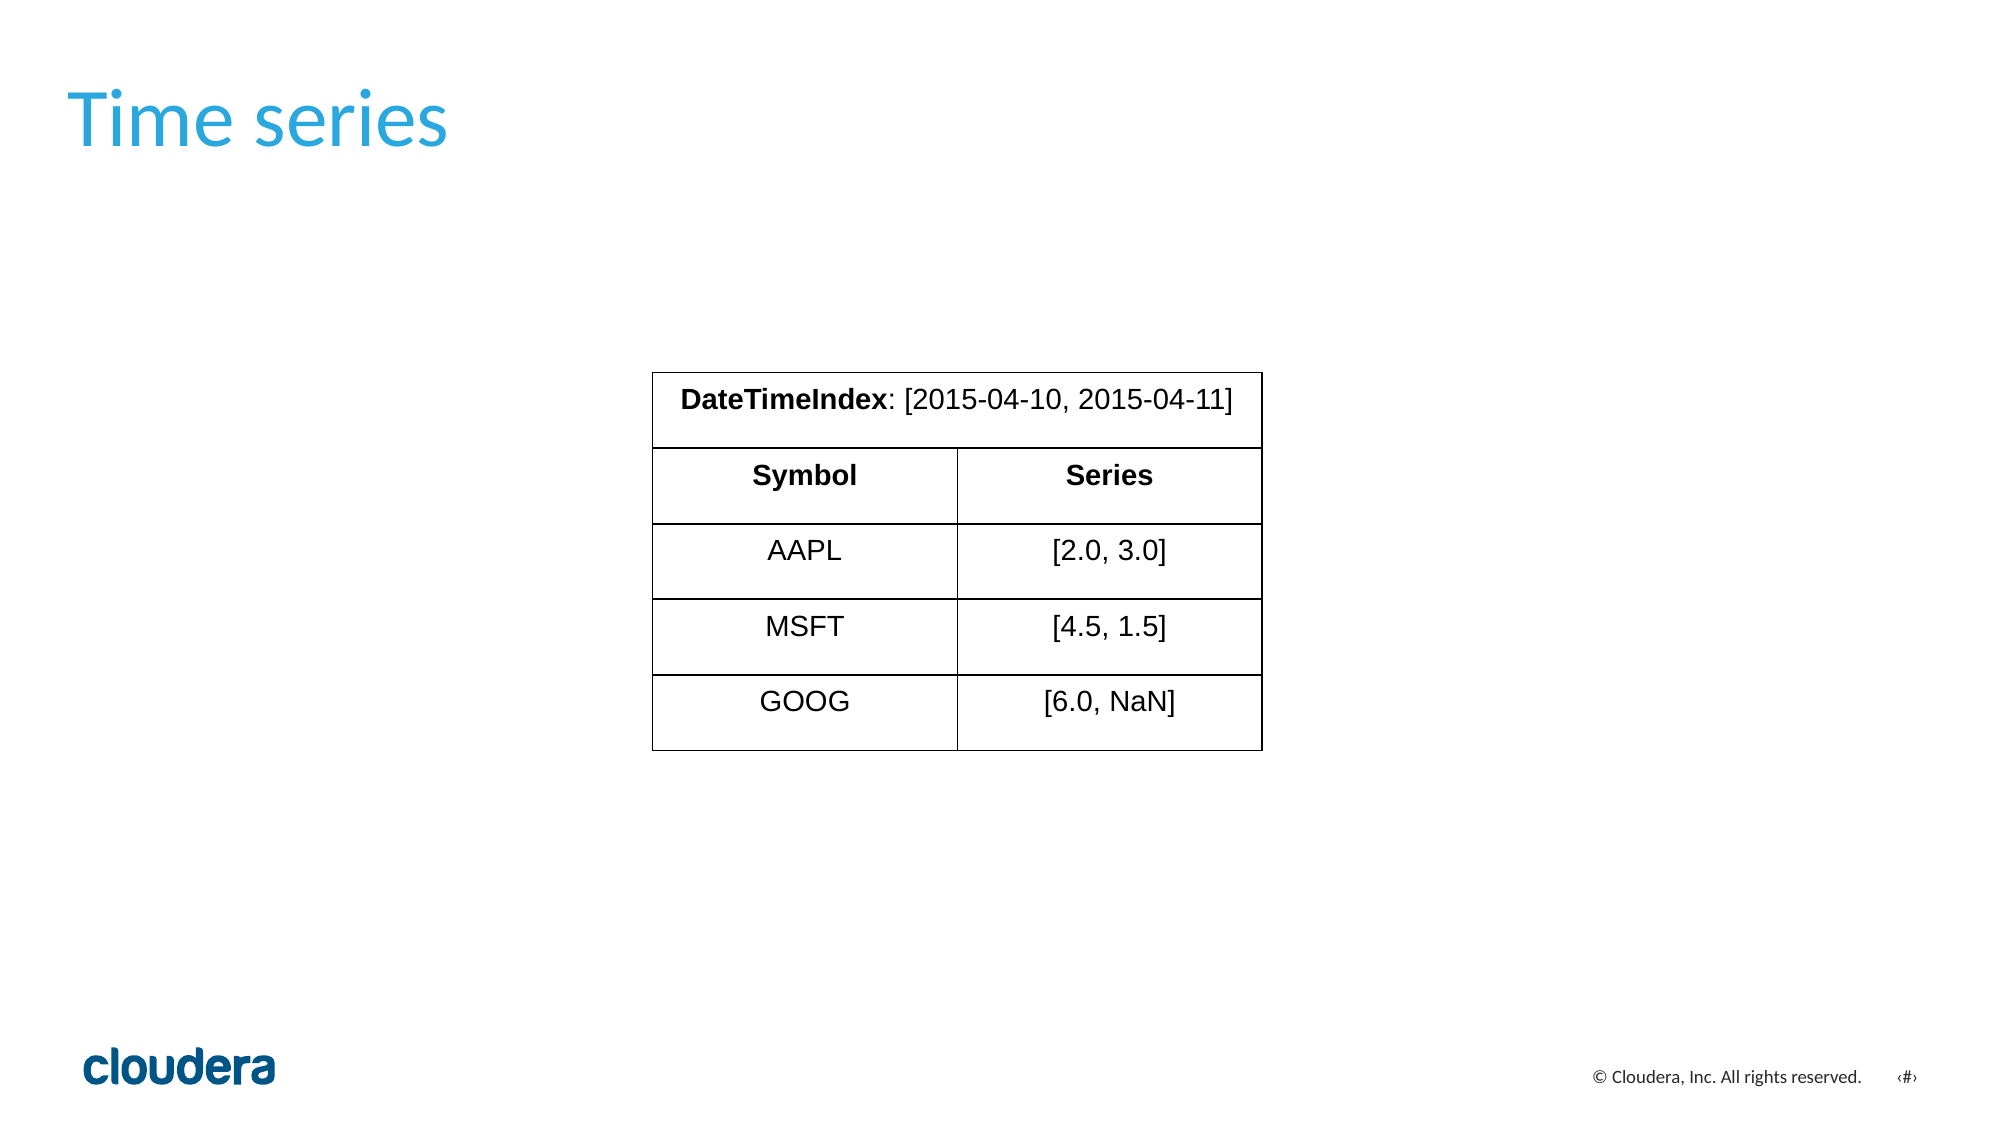

# Time series
| DateTimeIndex: [2015-04-10, 2015-04-11] |  |
| --- | --- |
| Symbol | Series |
| AAPL | [2.0, 3.0] |
| MSFT | [4.5, 1.5] |
| GOOG | [6.0, NaN] |